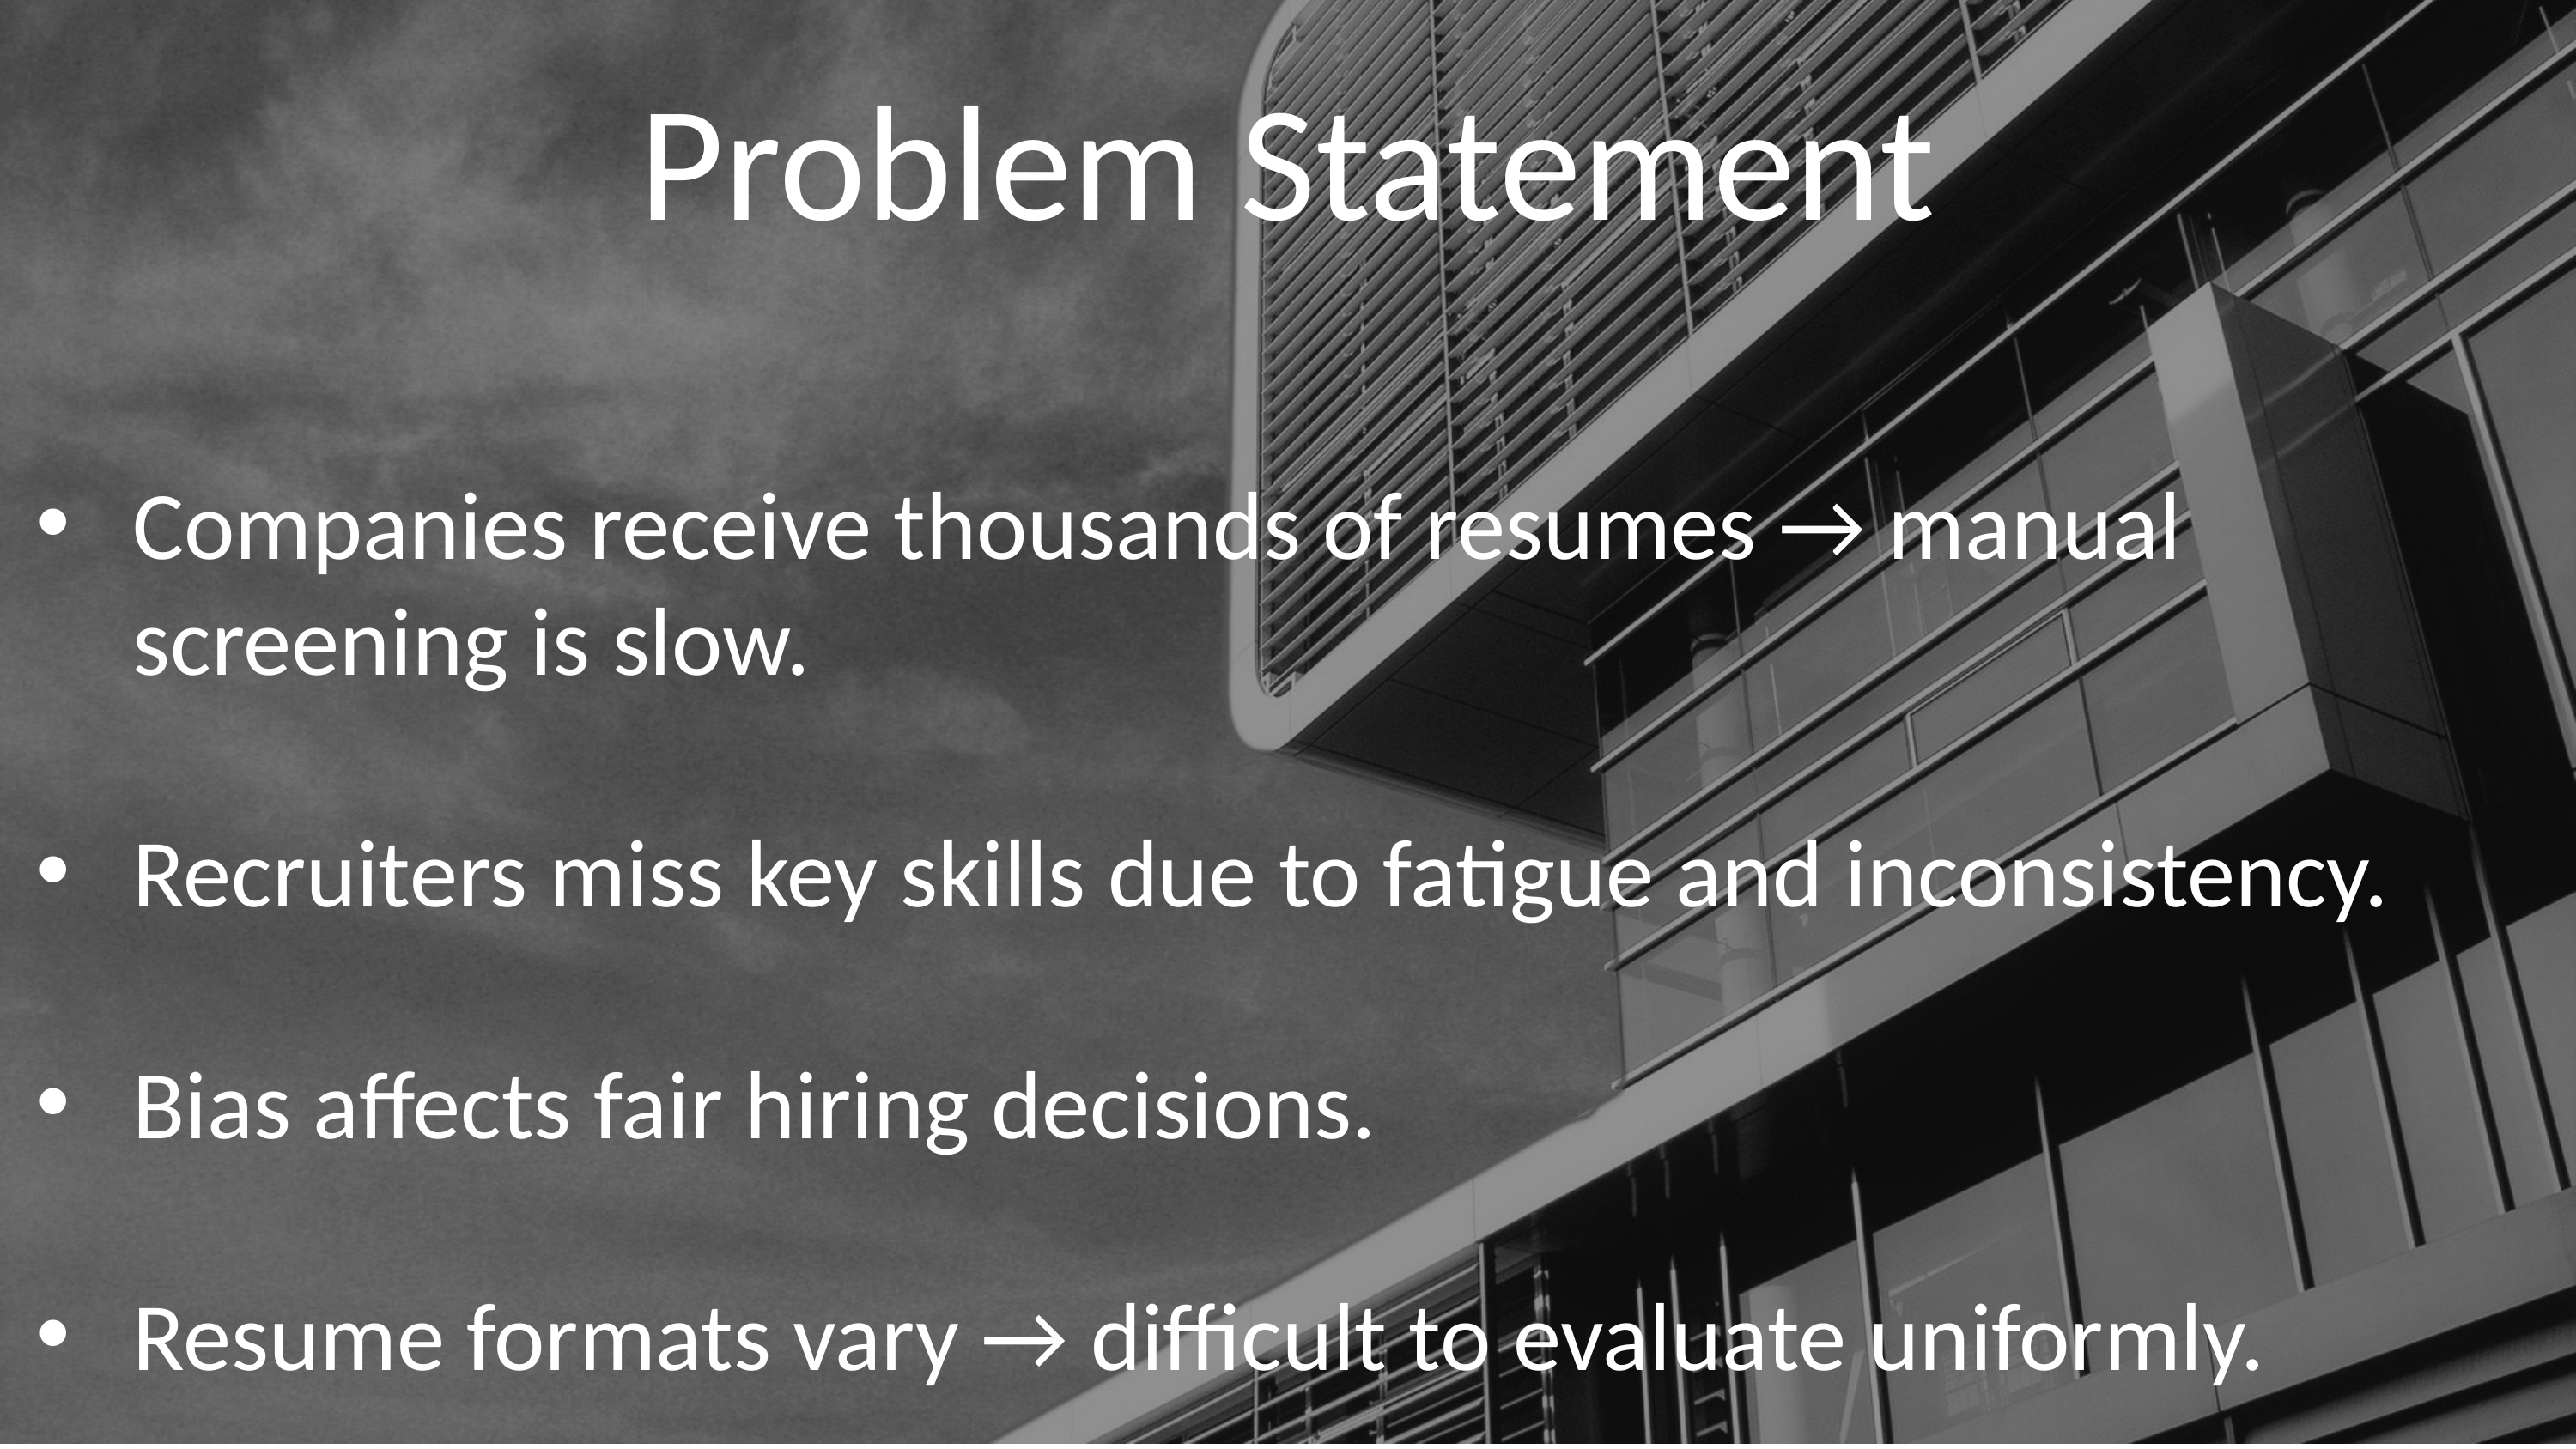

Problem Statement
Companies receive thousands of resumes → manual screening is slow.

Recruiters miss key skills due to fatigue and inconsistency.

Bias affects fair hiring decisions.

Resume formats vary → difficult to evaluate uniformly.